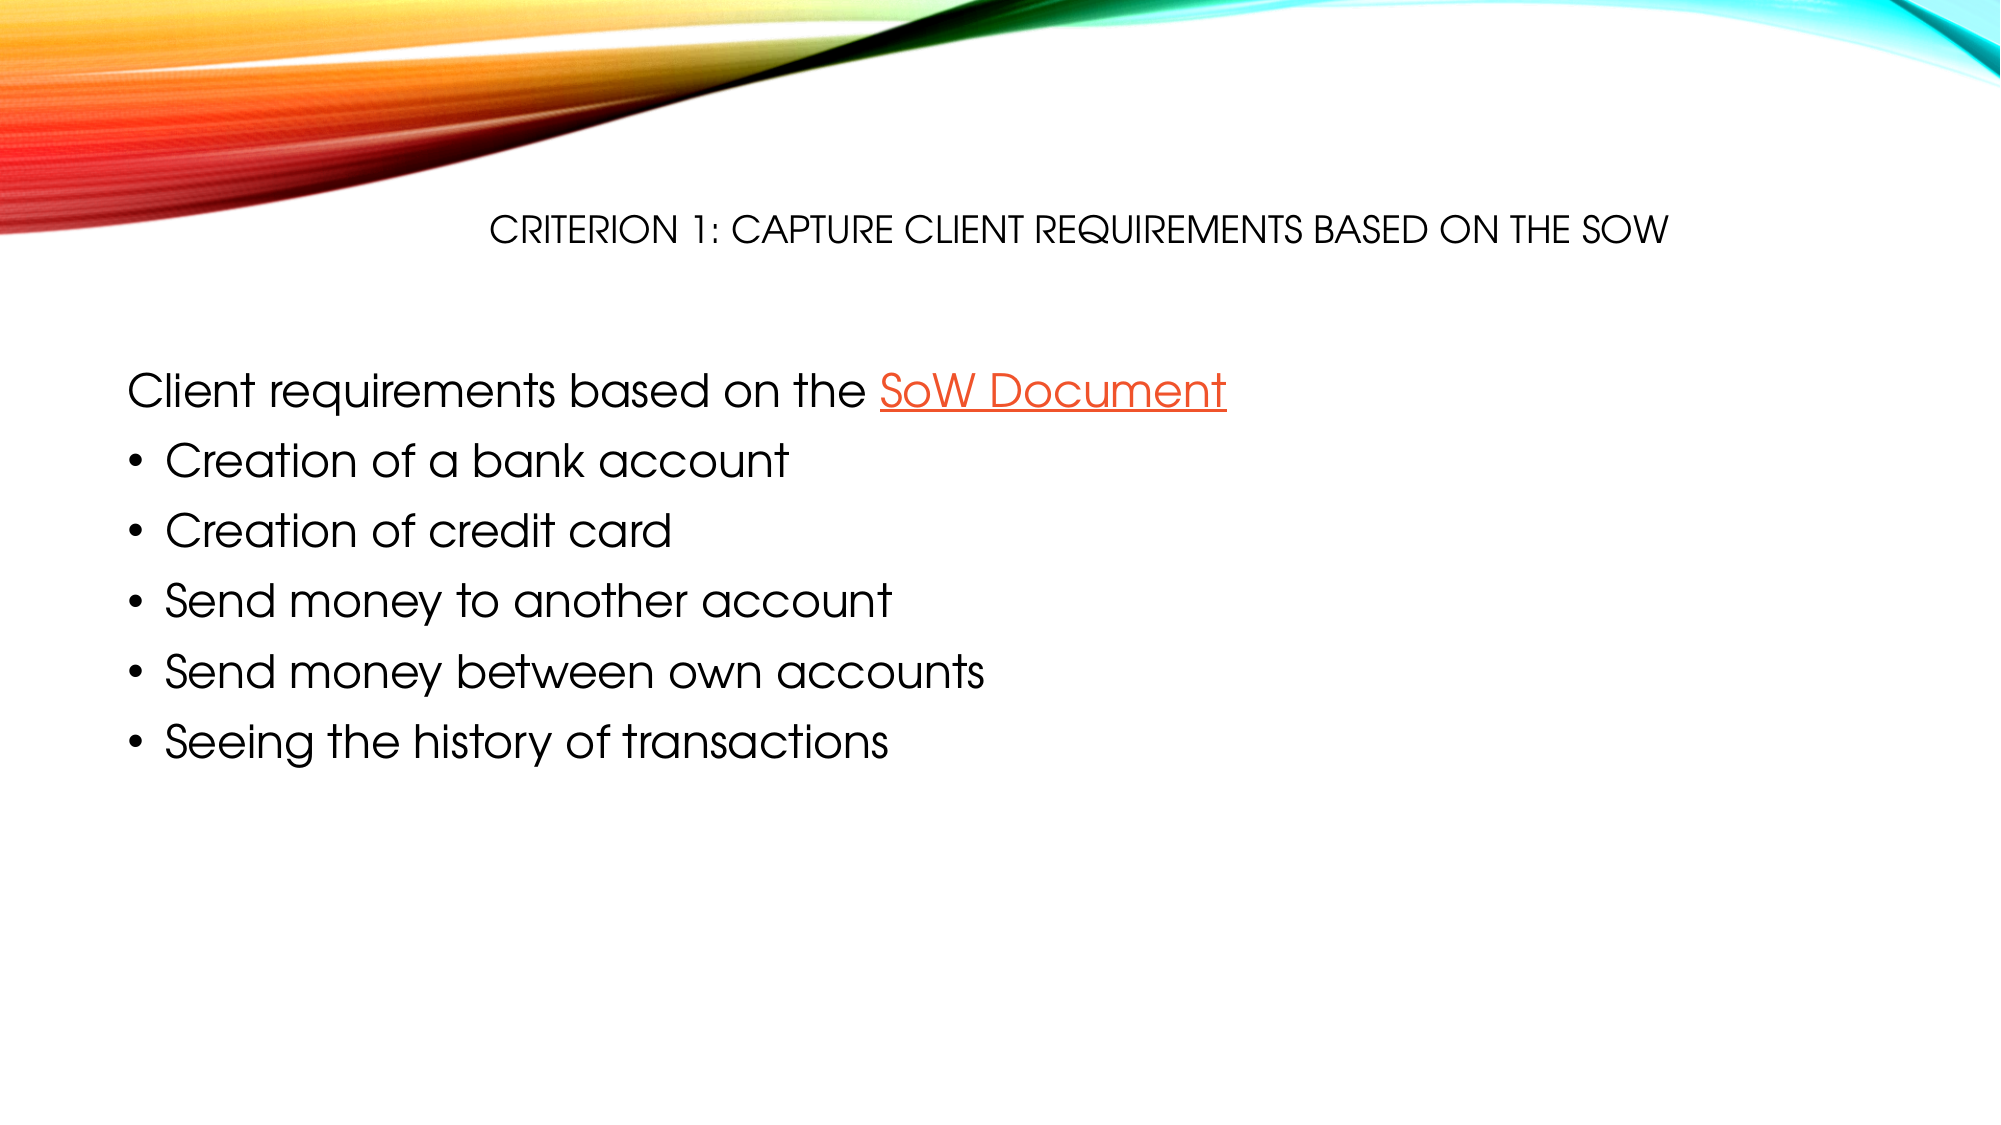

# Criterion 1: Capture Client Requirements based on the SoW
Client requirements based on the SoW Document
Creation of a bank account
Creation of credit card
Send money to another account
Send money between own accounts
Seeing the history of transactions